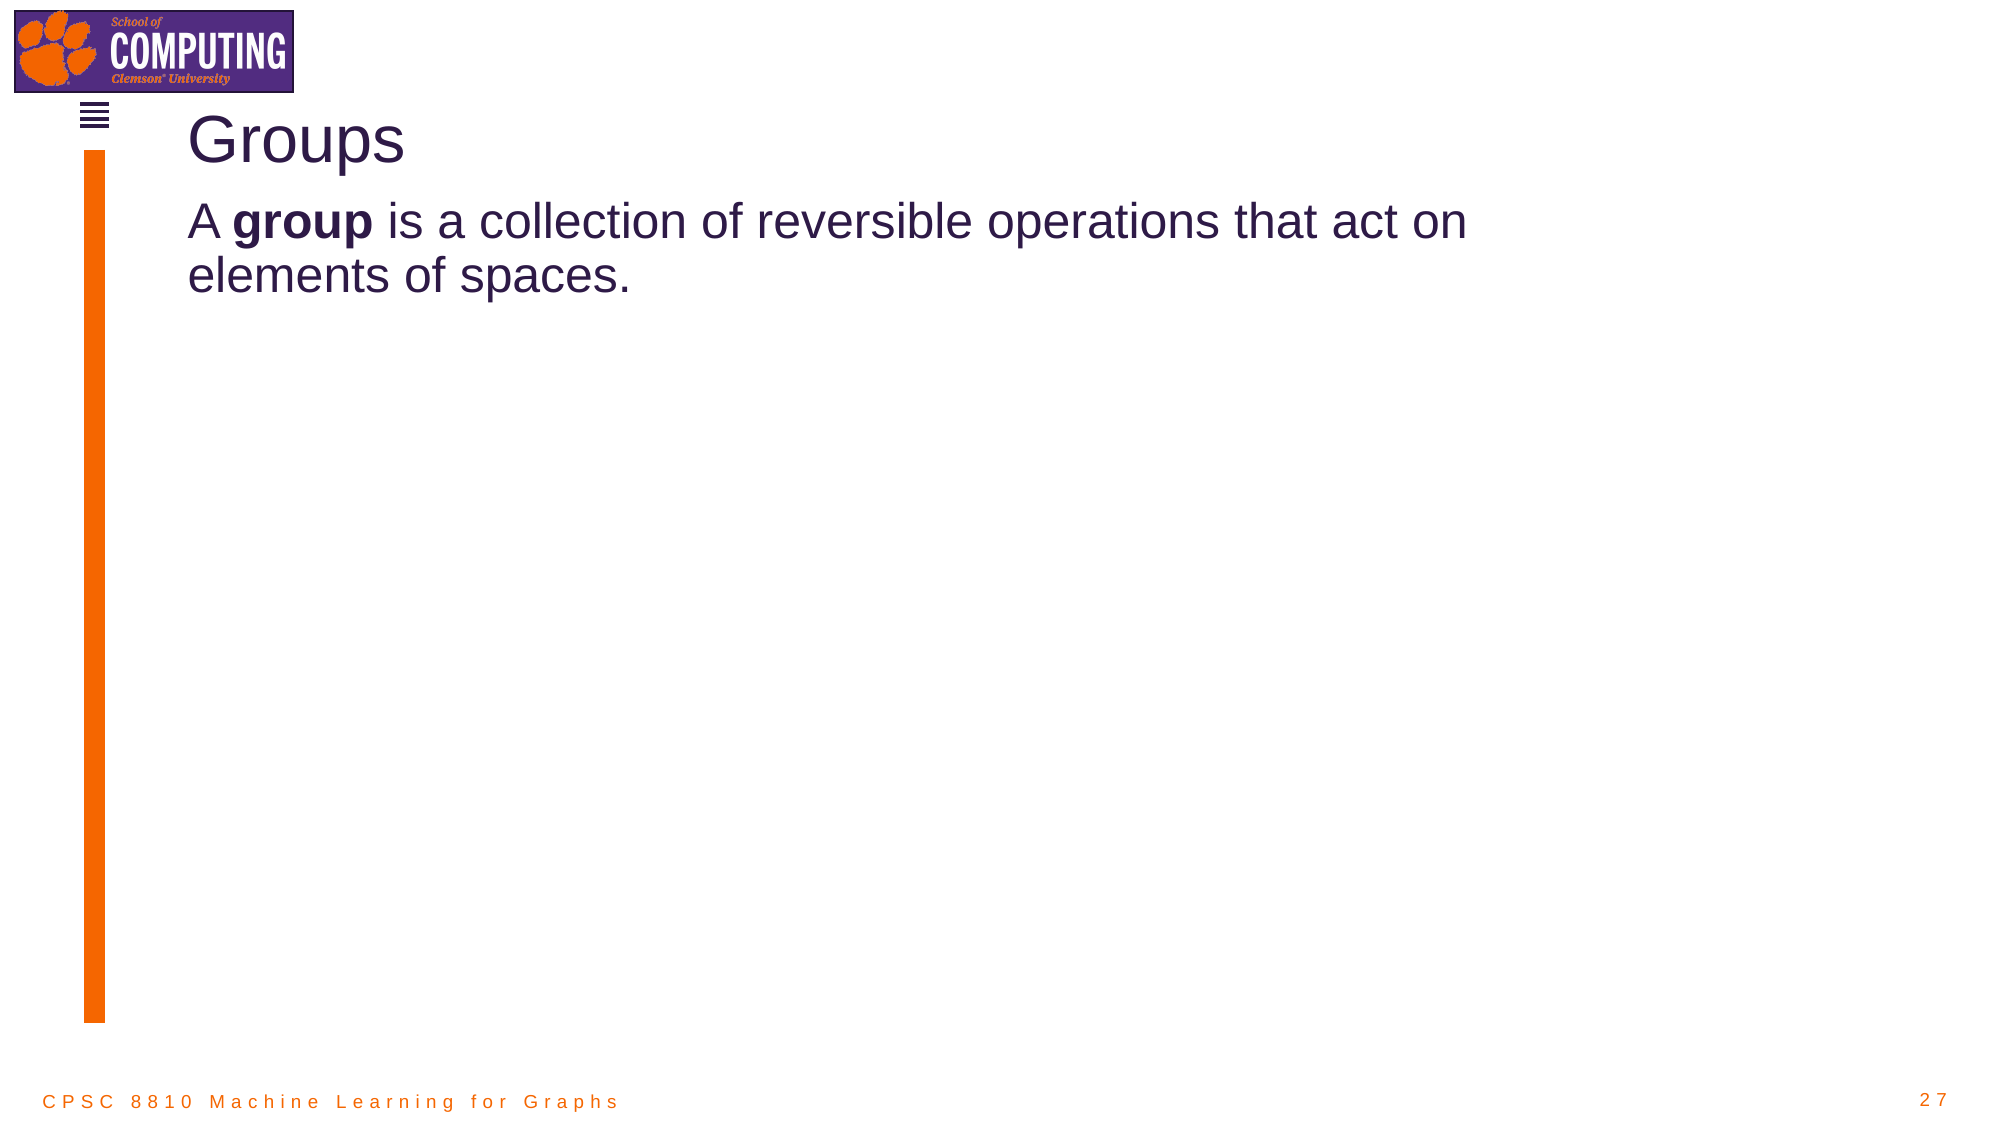

# Groups
A group is a collection of reversible operations that act on elements of spaces.